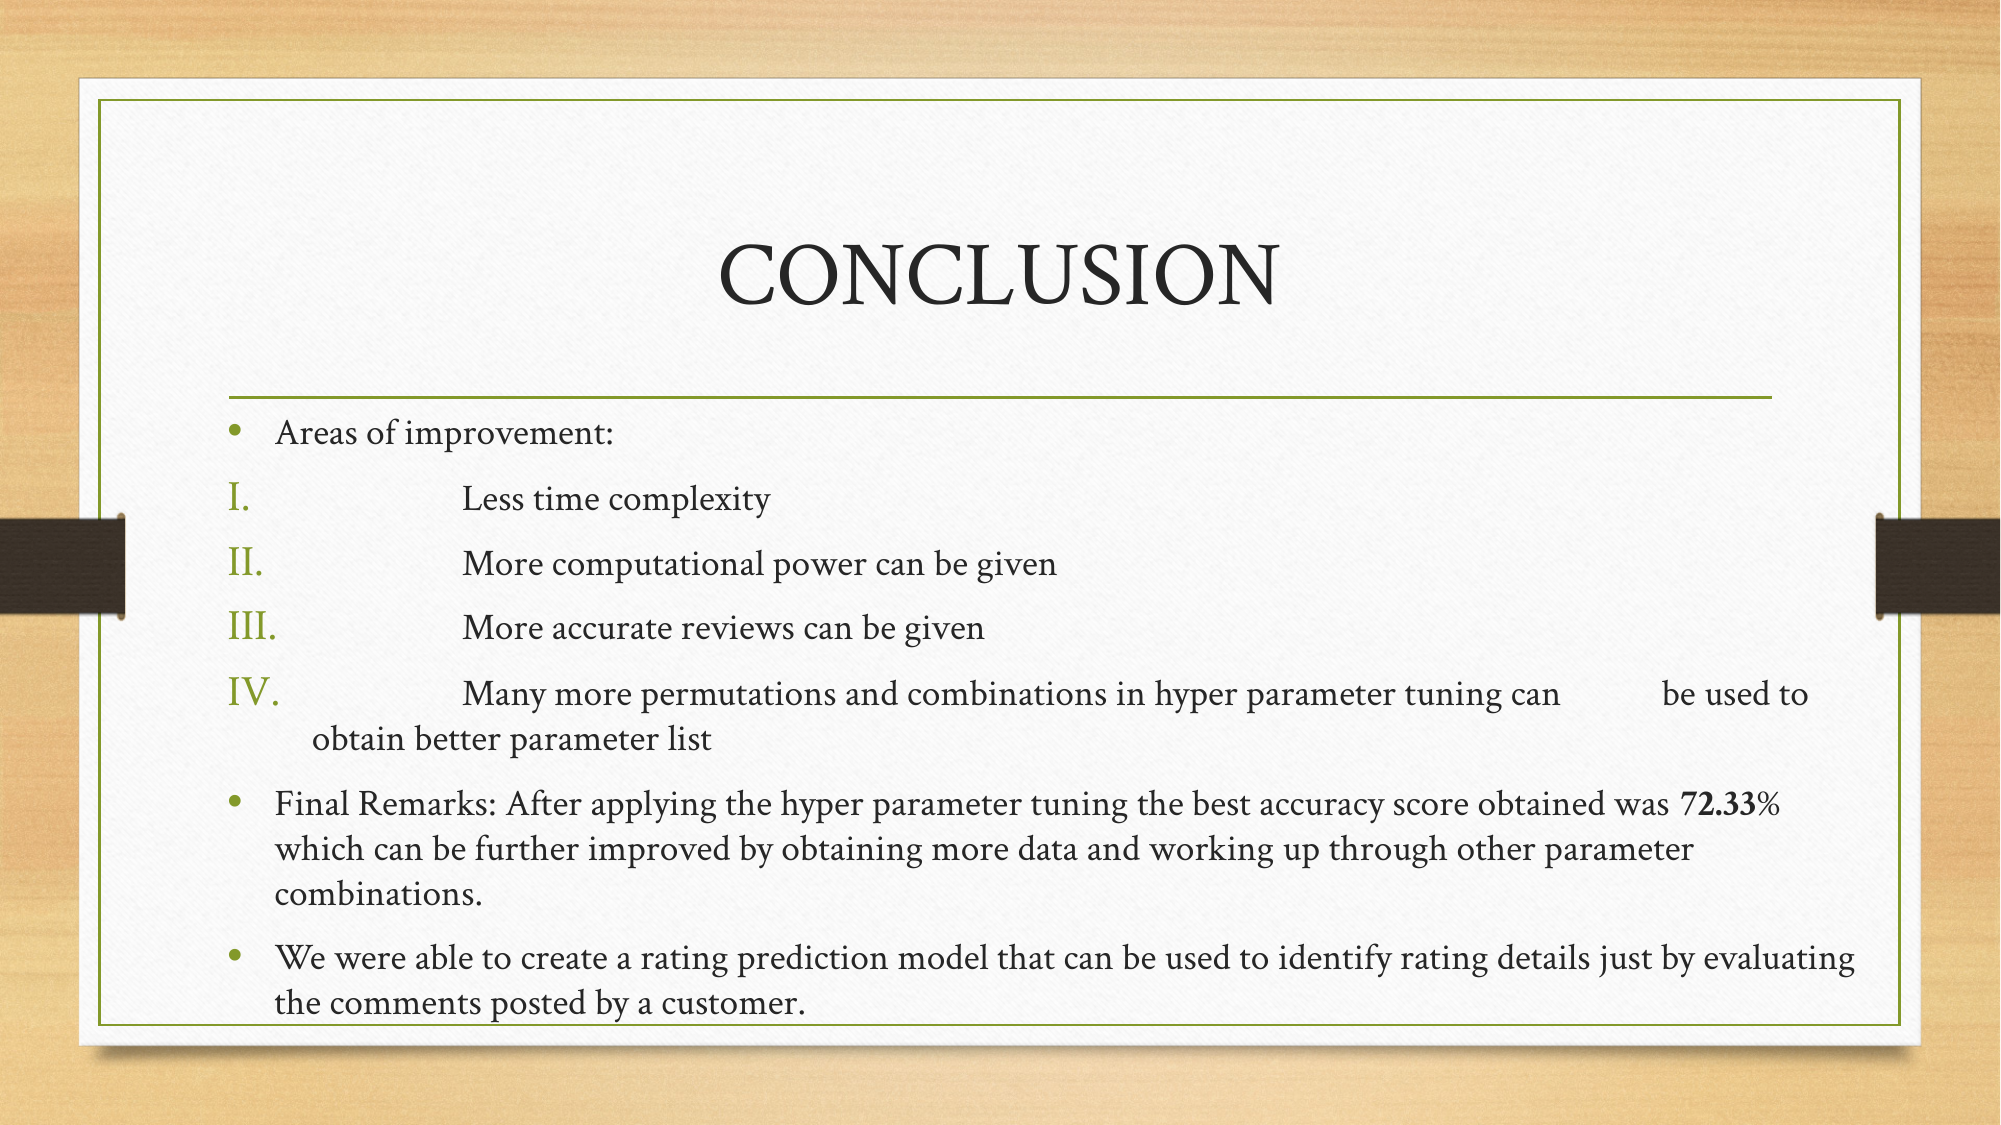

# CONCLUSION
Areas of improvement:
	Less time complexity
	More computational power can be given
	More accurate reviews can be given
	Many more permutations and combinations in hyper parameter tuning can 	be used to obtain better parameter list
Final Remarks: After applying the hyper parameter tuning the best accuracy score obtained was 72.33% which can be further improved by obtaining more data and working up through other parameter combinations.
We were able to create a rating prediction model that can be used to identify rating details just by evaluating the comments posted by a customer.